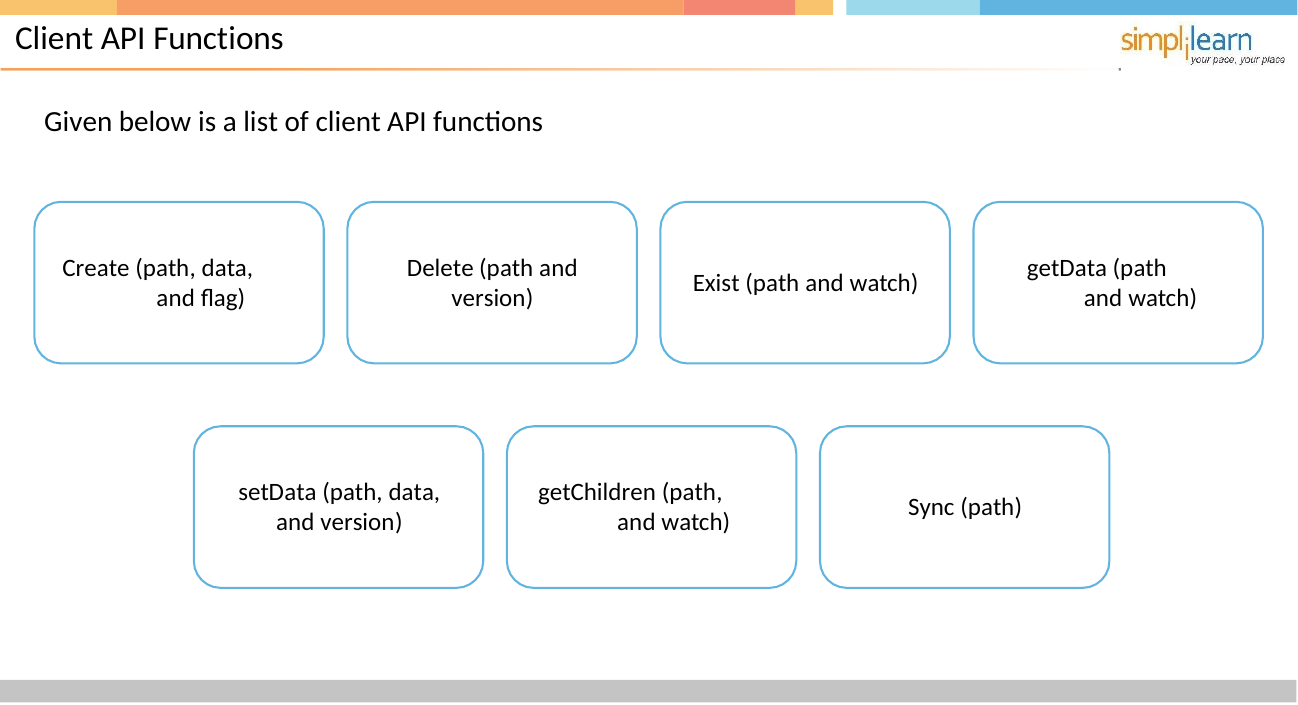

# Client API Functions

Given below is a list of client API functions

Create (path, data, and flag)
Delete (path and version)
getData (path and watch)
Exist (path and watch)

setData (path, data, and version)
getChildren (path, and watch)
Sync (path)